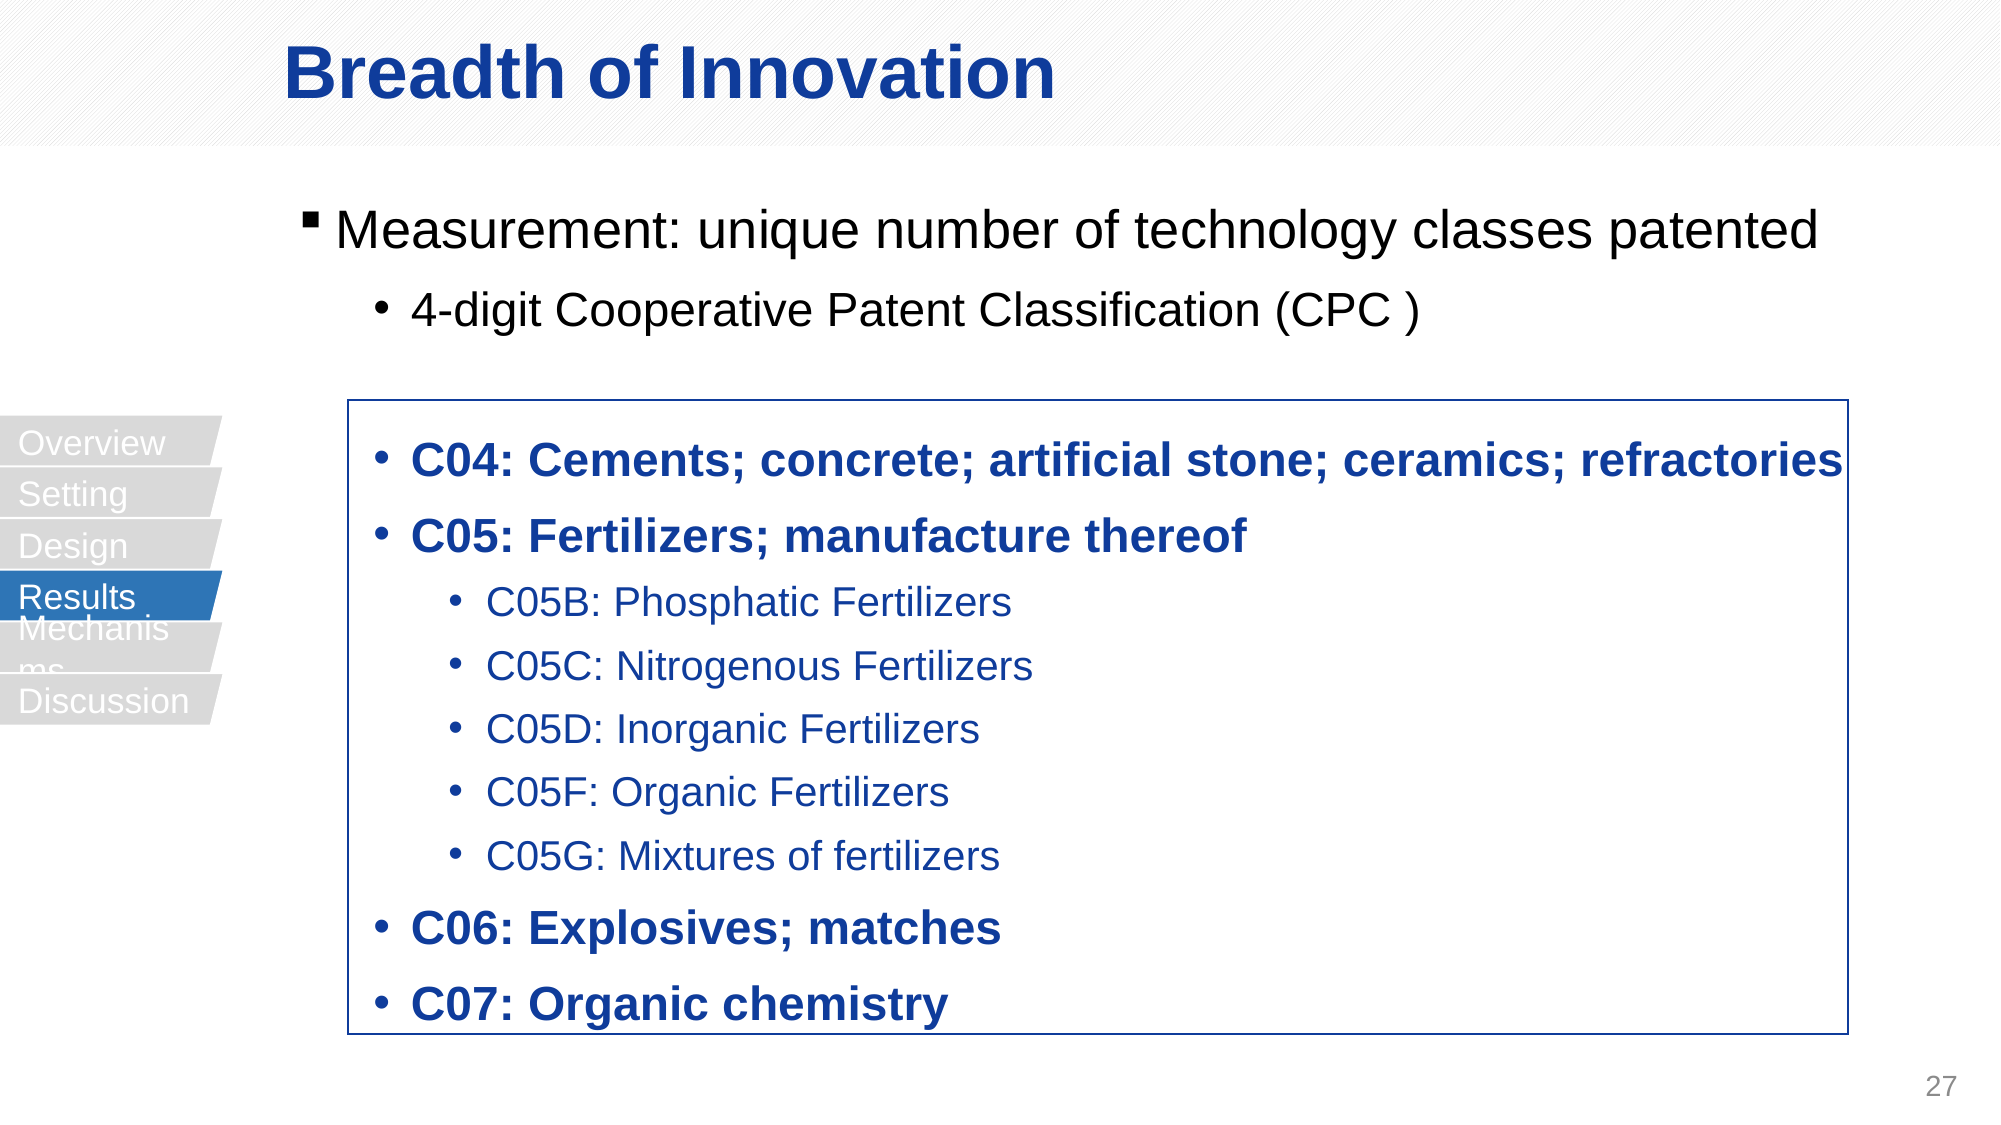

# Breadth of Innovation
Measurement: unique number of technology classes patented
4-digit Cooperative Patent Classification (CPC )

C04: Cements; concrete; artificial stone; ceramics; refractories
C05: Fertilizers; manufacture thereof
C05B: Phosphatic Fertilizers
C05C: Nitrogenous Fertilizers
C05D: Inorganic Fertilizers
C05F: Organic Fertilizers
C05G: Mixtures of fertilizers
C06: Explosives; matches
C07: Organic chemistry

Overview
Setting
Design
Results
Mechanisms
Discussion
27